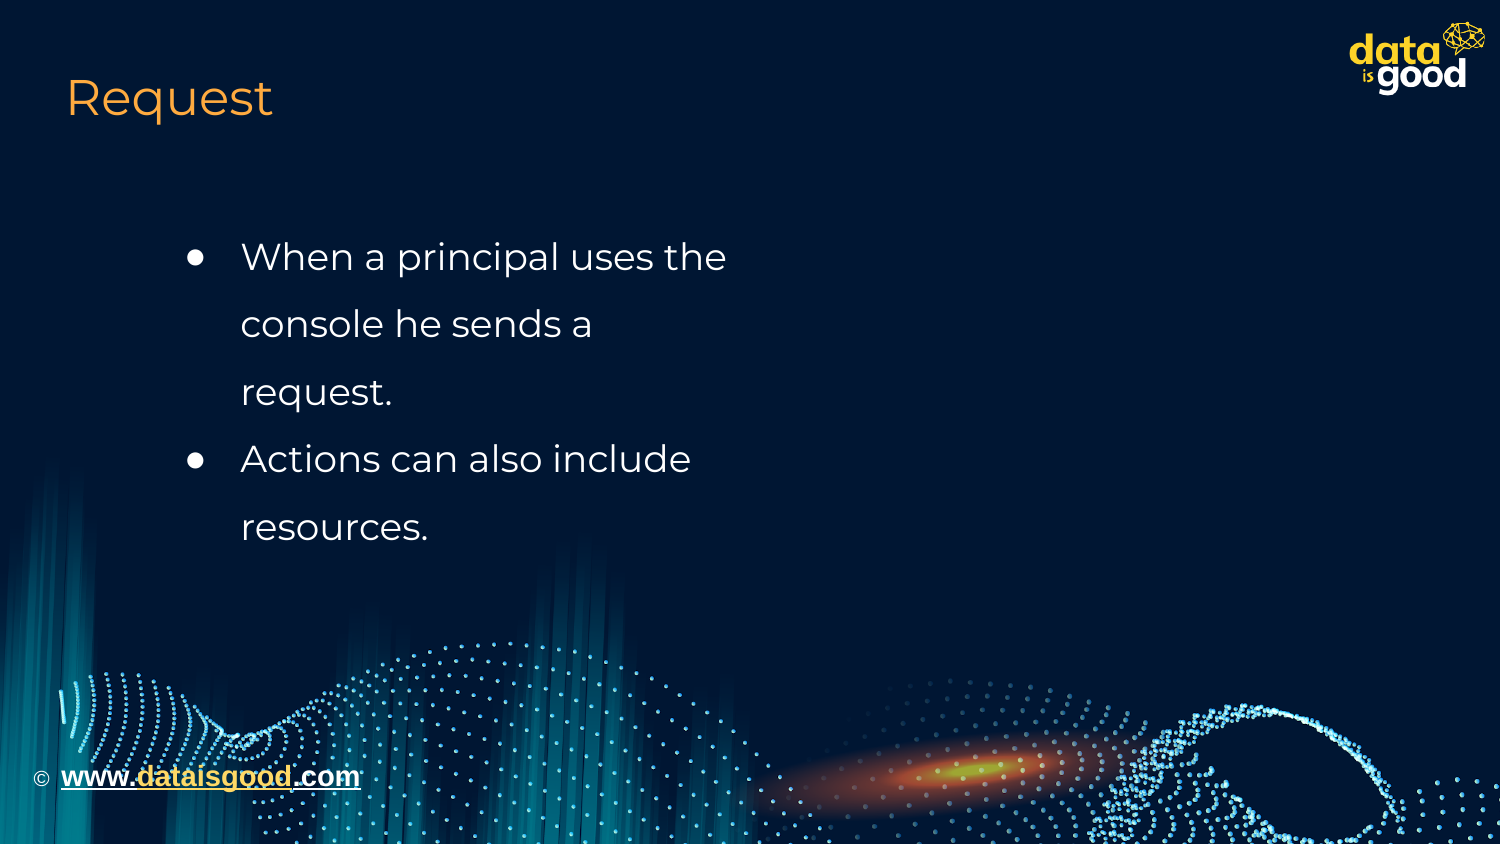

# Request
When a principal uses the console he sends a request.
Actions can also include resources.